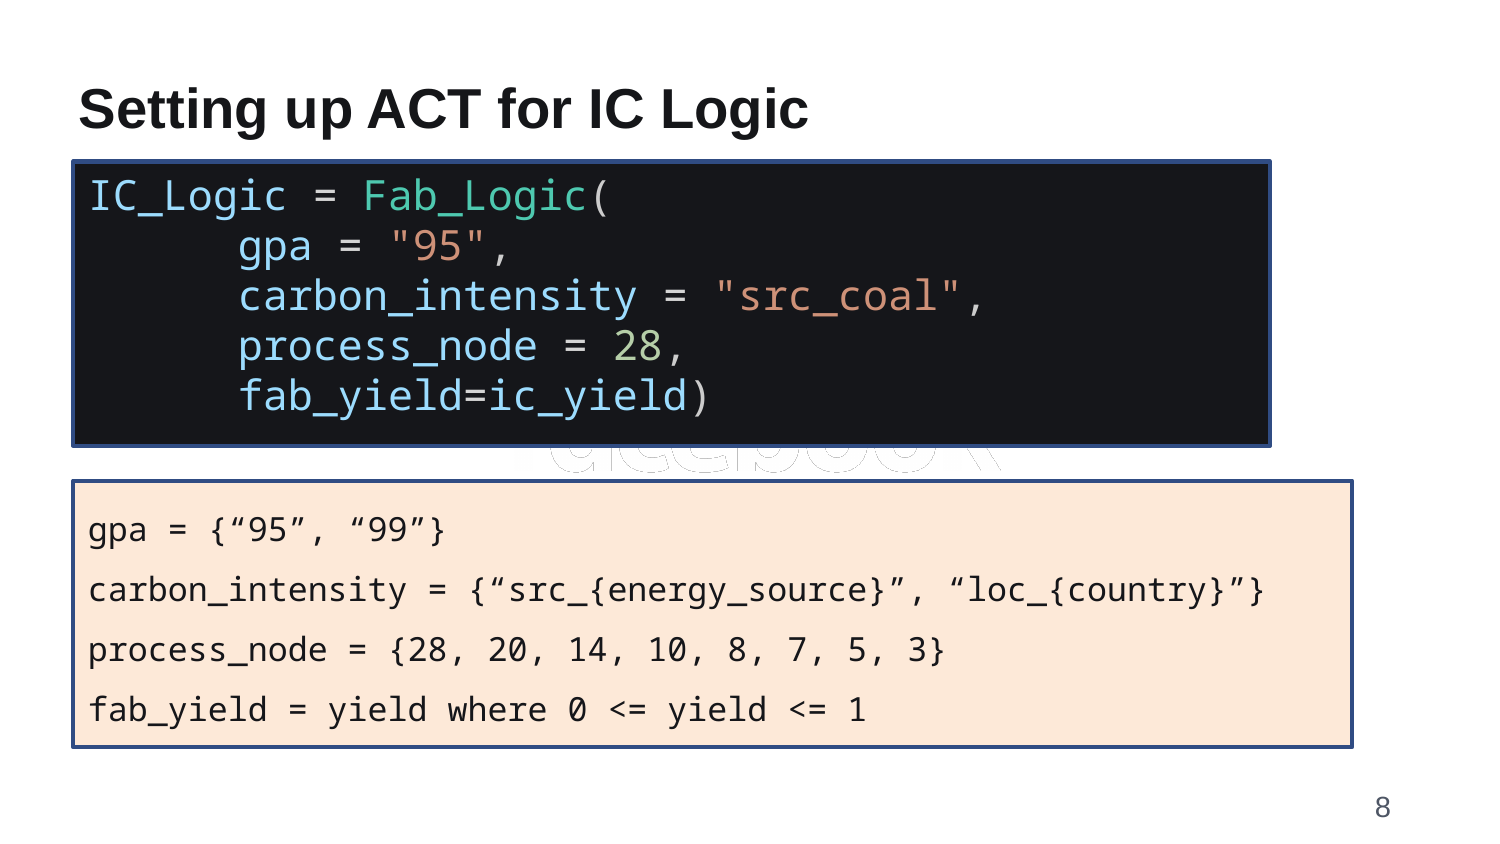

Setting up ACT for IC Logic
IC_Logic = Fab_Logic(
	gpa = "95",
	carbon_intensity = "src_coal",
	process_node = 28,
	fab_yield=ic_yield)
gpa = {“95”, “99”}
carbon_intensity = {“src_{energy_source}”, “loc_{country}”}
process_node = {28, 20, 14, 10, 8, 7, 5, 3}
fab_yield = yield where 0 <= yield <= 1
8